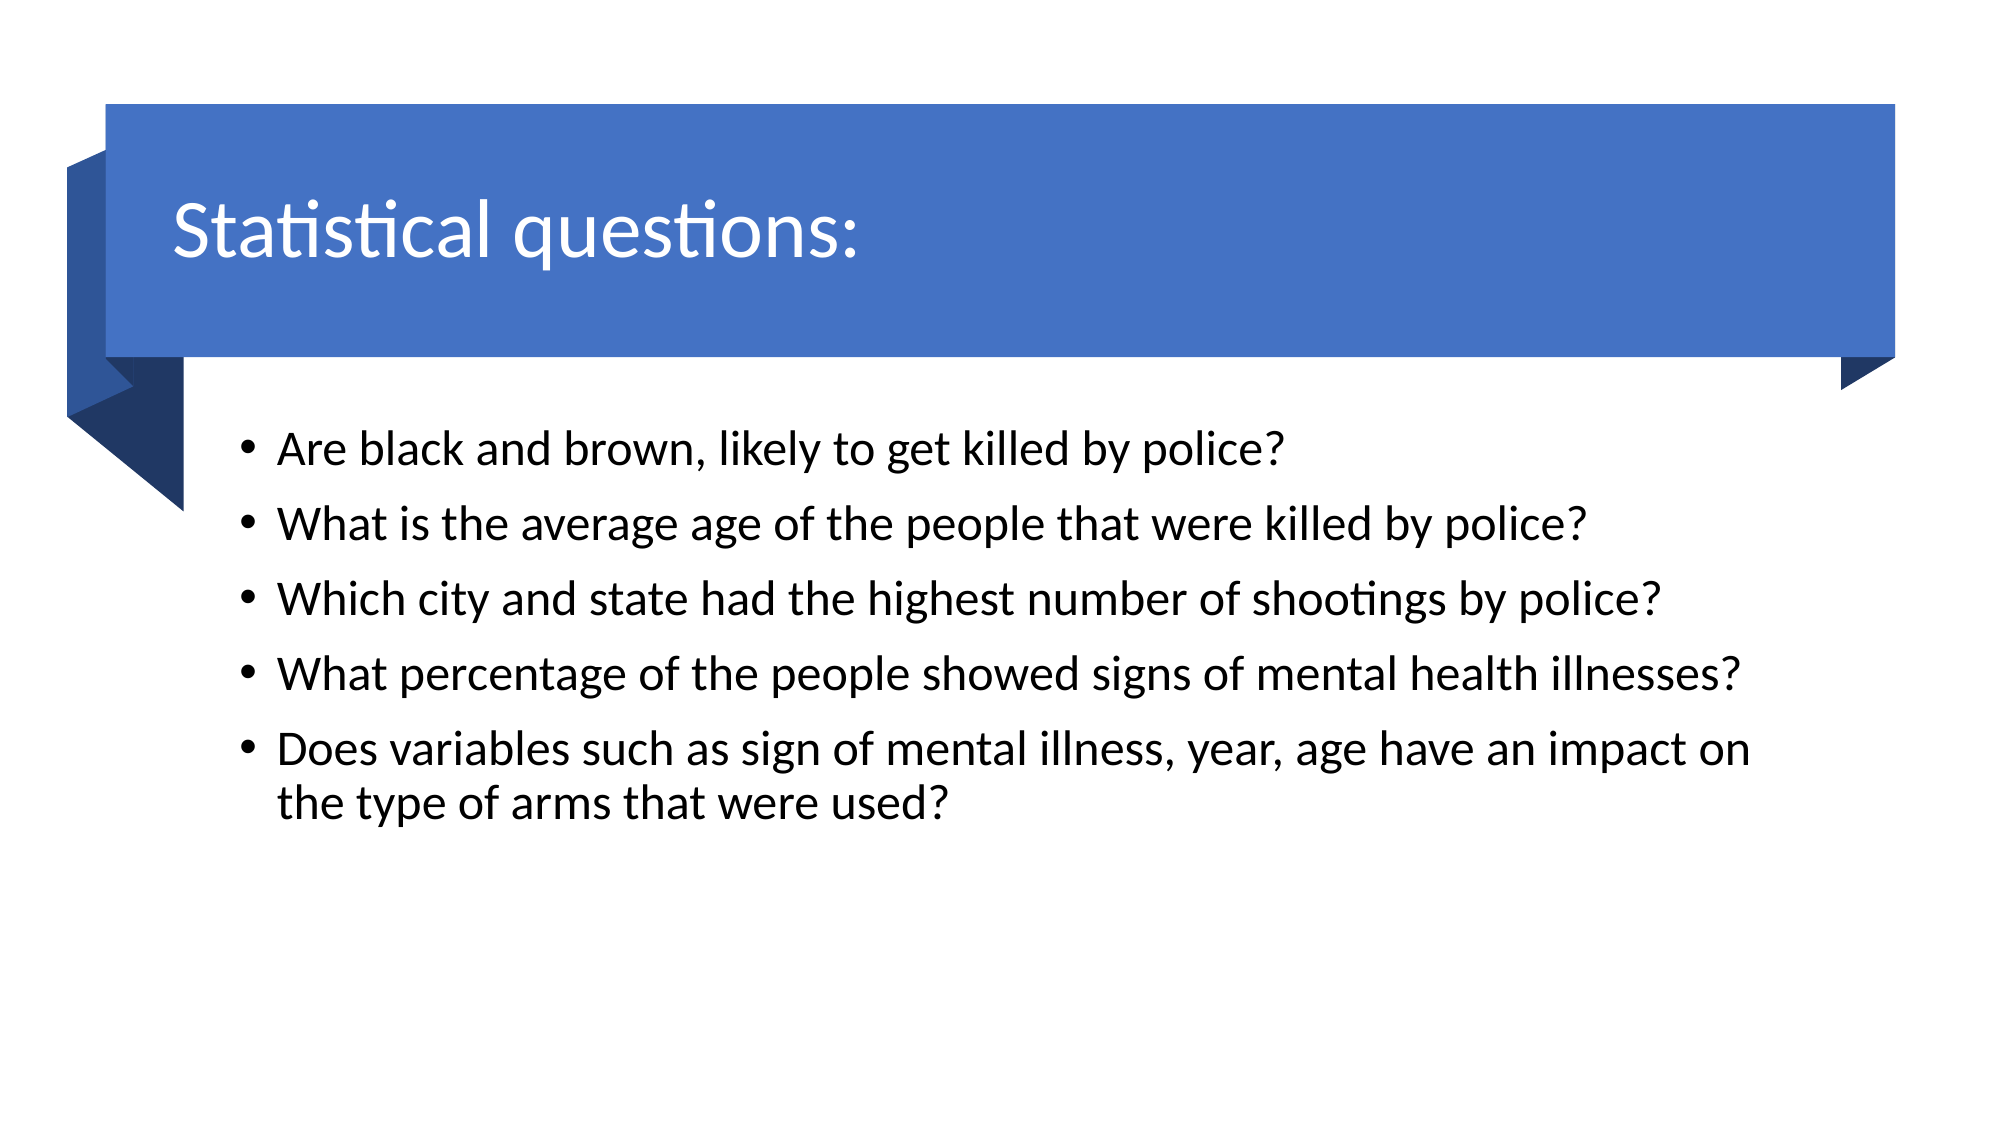

# Statistical questions:

Are black and brown, likely to get killed by police?
What is the average age of the people that were killed by police?
Which city and state had the highest number of shootings by police?
What percentage of the people showed signs of mental health illnesses?
Does variables such as sign of mental illness, year, age have an impact on the type of arms that were used?